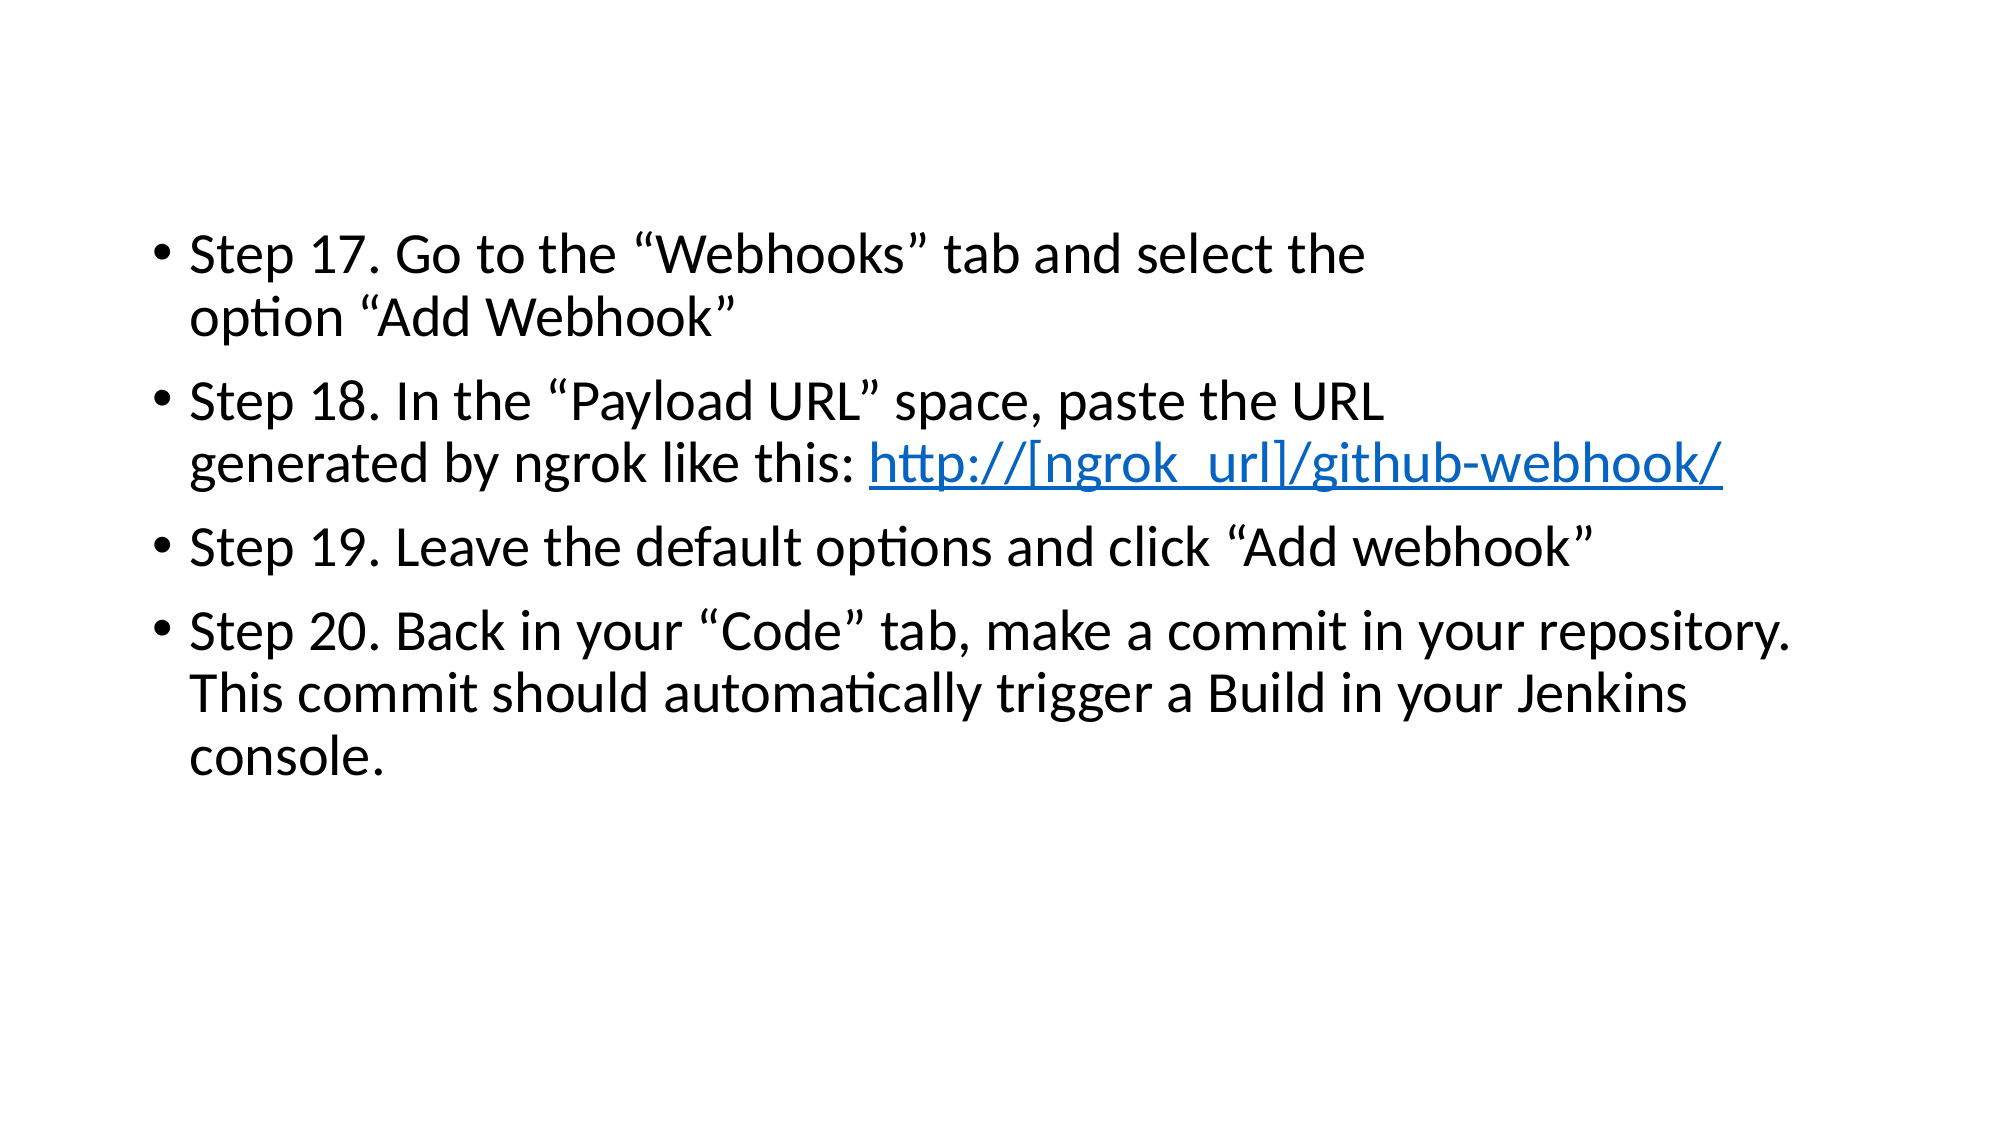

Step 17. Go to the “Webhooks” tab and select the option “Add Webhook”
Step 18. In the “Payload URL” space, paste the URL generated by ngrok like this: http://[ngrok_url]/github-webhook/
Step 19. Leave the default options and click “Add webhook”
Step 20. Back in your “Code” tab, make a commit in your repository. This commit should automatically trigger a Build in your Jenkins console.